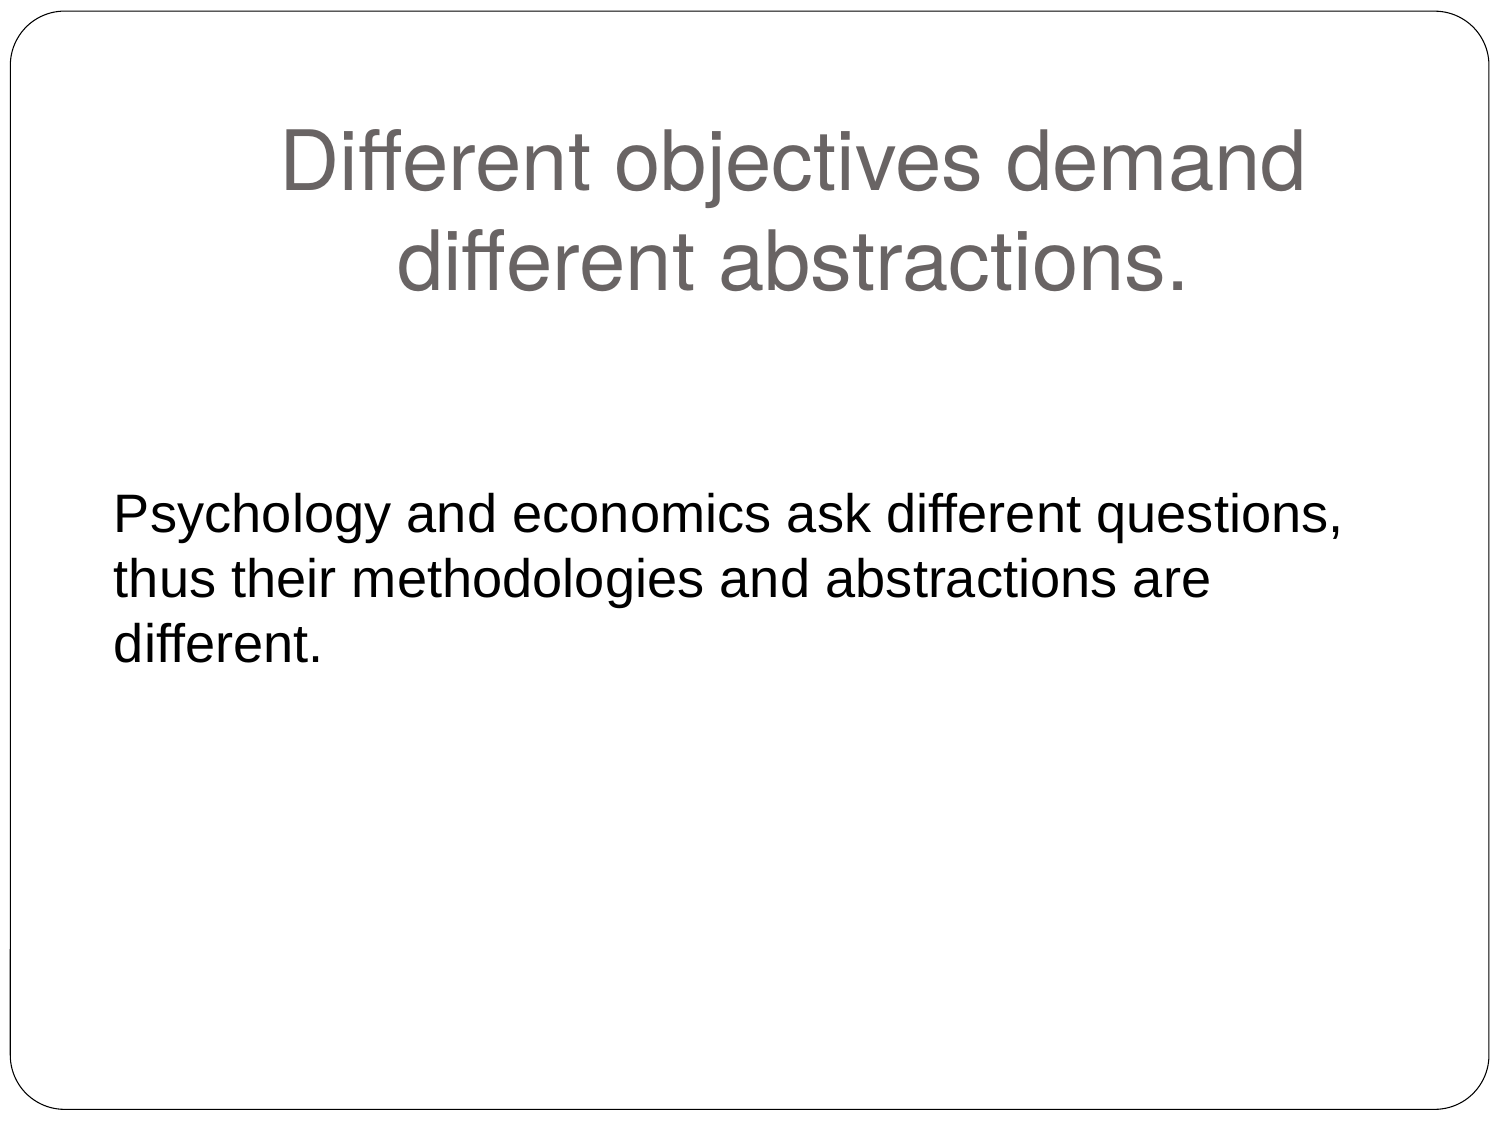

# Different objectives demand different abstractions.
Psychology and economics ask different questions, thus their methodologies and abstractions are different.